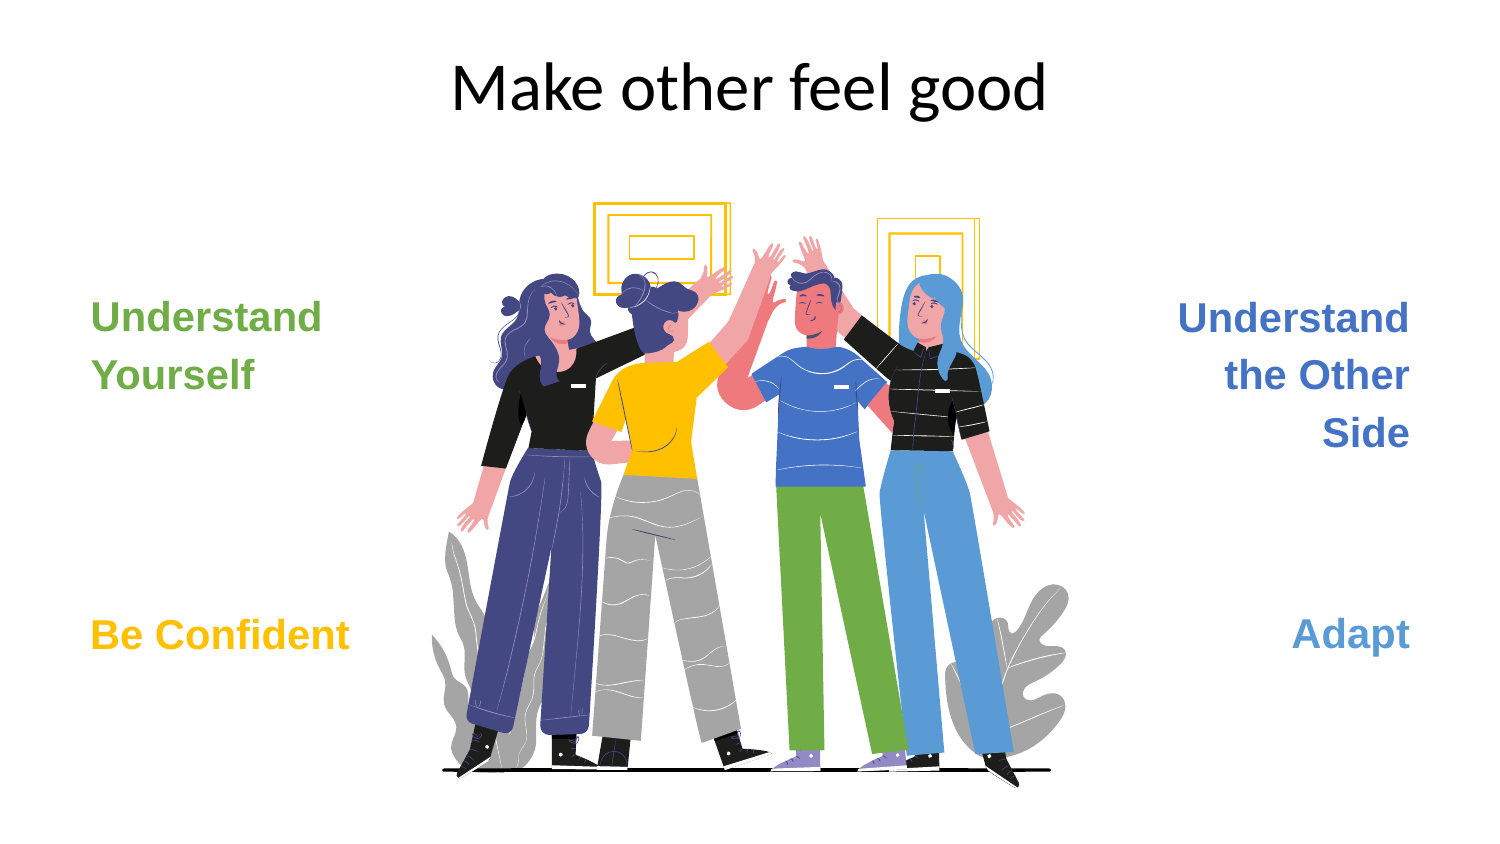

# Make other feel good

Understand Yourself
Understand the Other Side
Adapt
Be Confident